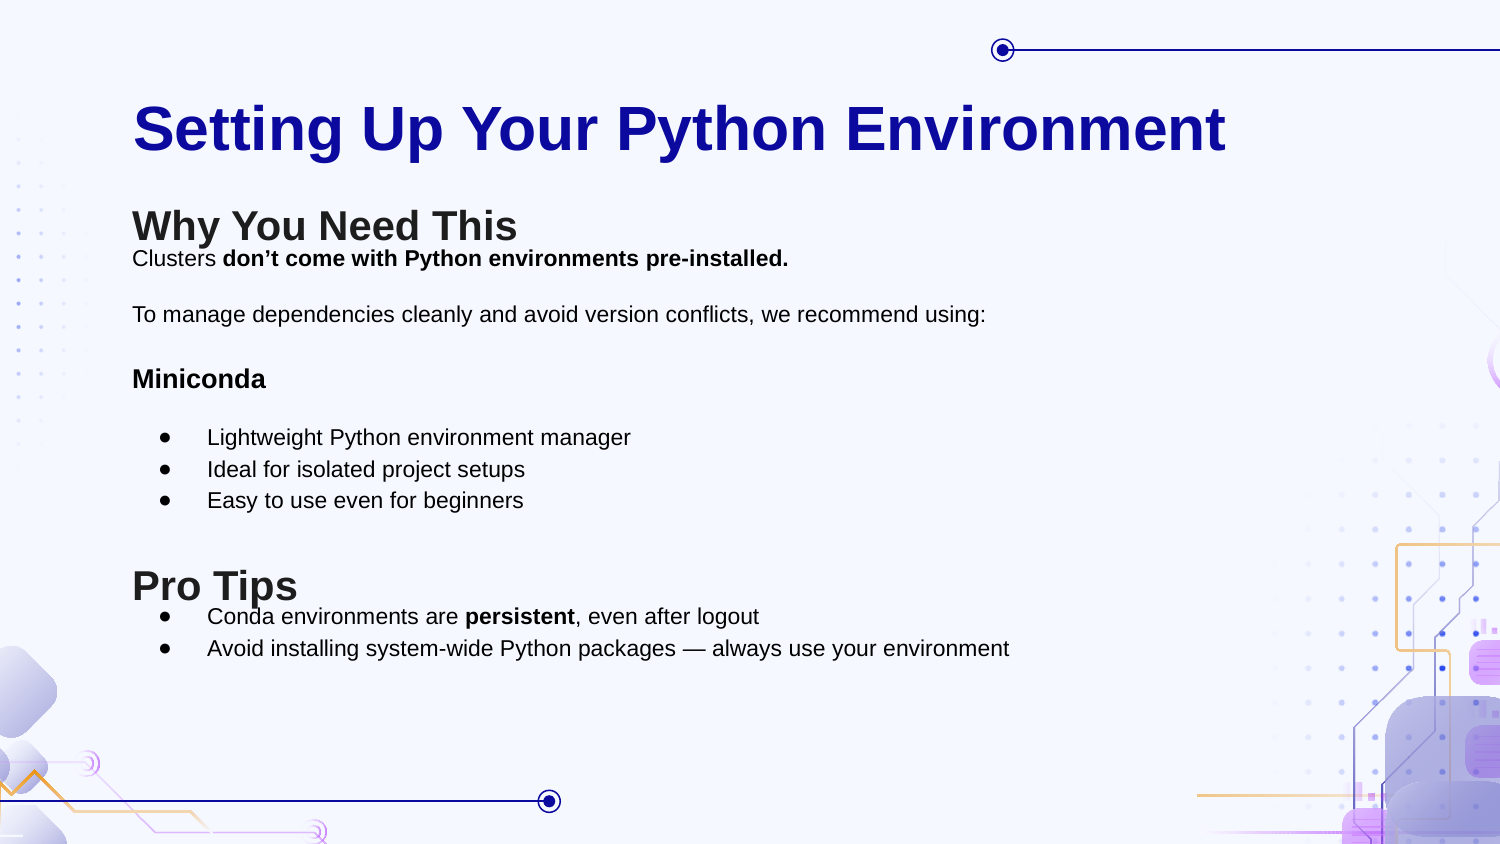

# Setting Up Your Python Environment

Why You Need This
Clusters don’t come with Python environments pre-installed.
To manage dependencies cleanly and avoid version conflicts, we recommend using:
Miniconda
Lightweight Python environment manager
Ideal for isolated project setups
Easy to use even for beginners

Conda environments are persistent, even after logout
Avoid installing system-wide Python packages — always use your environment
Pro Tips